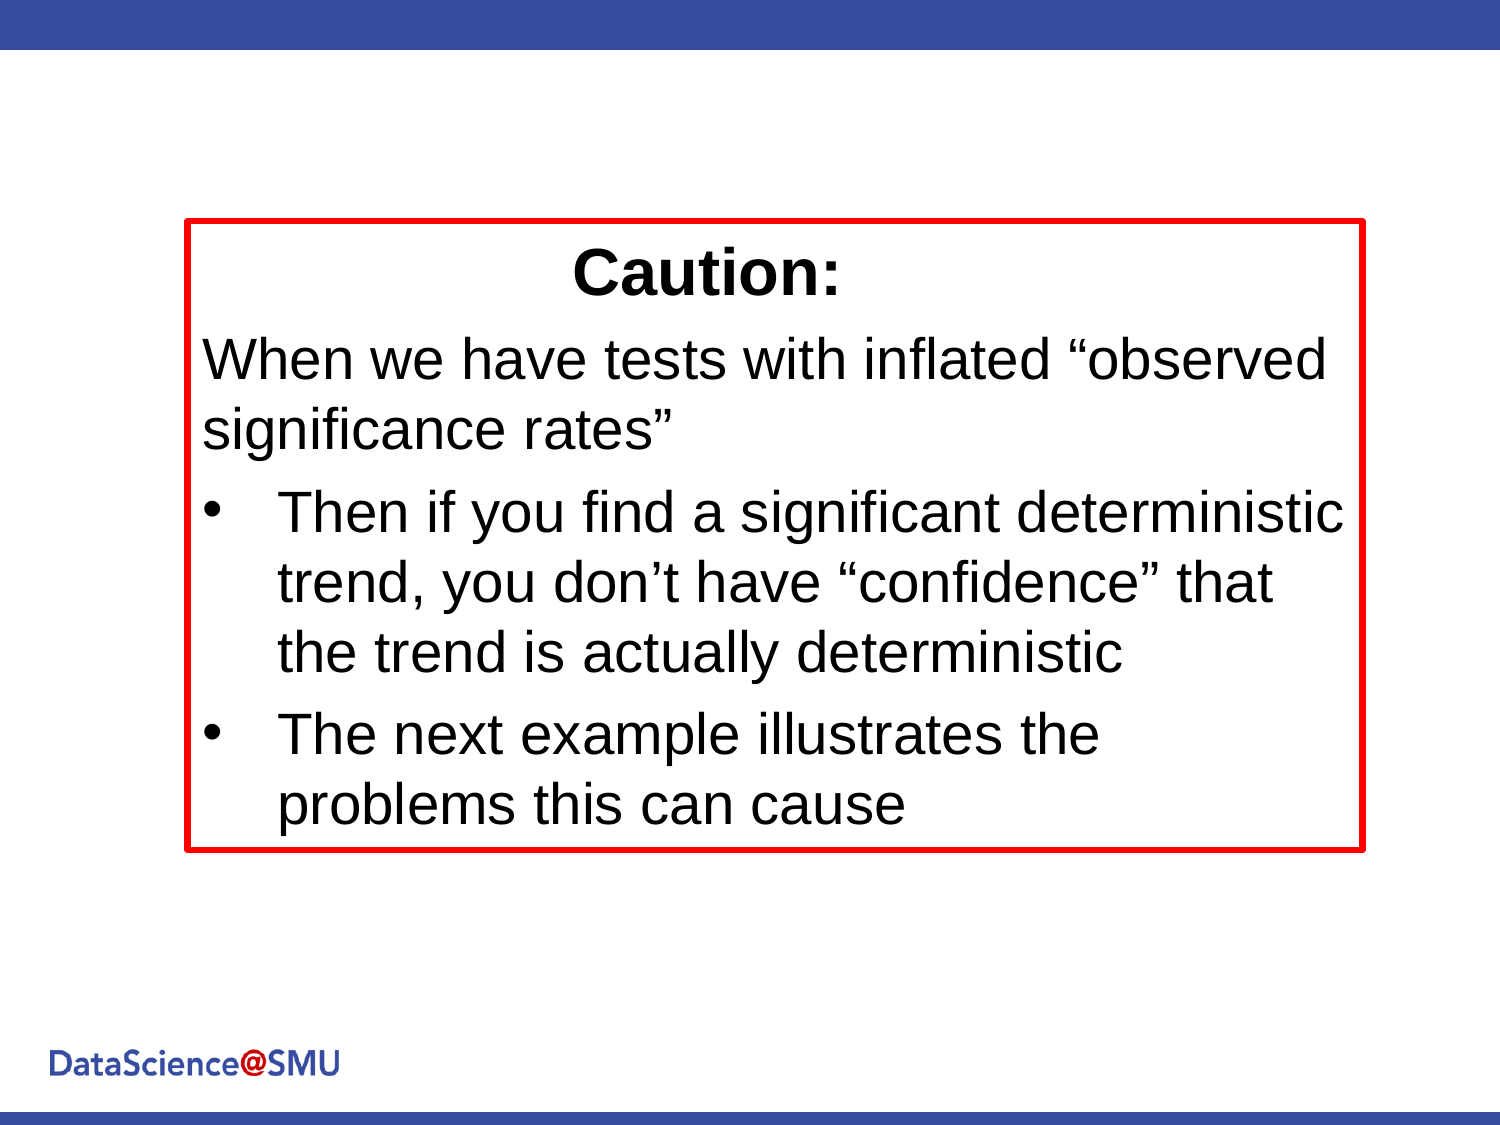

Caution:
When we have tests with inflated “observed significance rates”
Then if you find a significant deterministic trend, you don’t have “confidence” that the trend is actually deterministic
The next example illustrates the problems this can cause